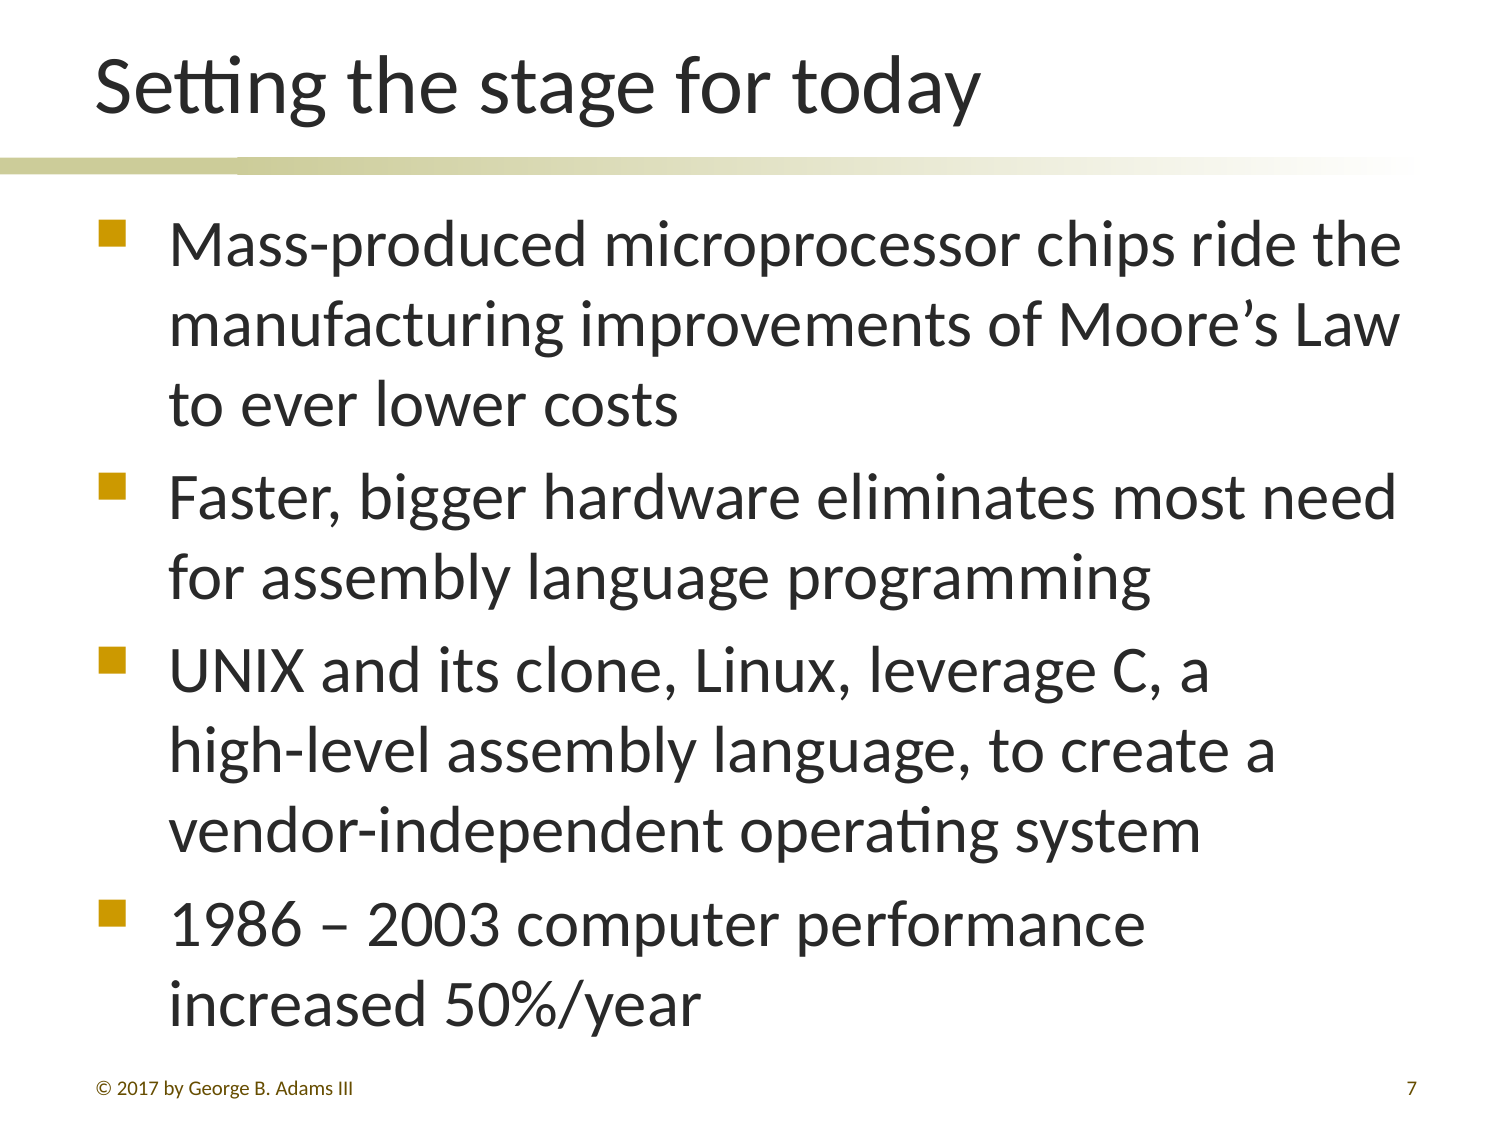

# Setting the stage for today
Mass-produced microprocessor chips ride the manufacturing improvements of Moore’s Law to ever lower costs
Faster, bigger hardware eliminates most need for assembly language programming
UNIX and its clone, Linux, leverage C, a     high-level assembly language, to create a vendor-independent operating system
1986 – 2003 computer performance increased 50%/year
© 2017 by George B. Adams III
7